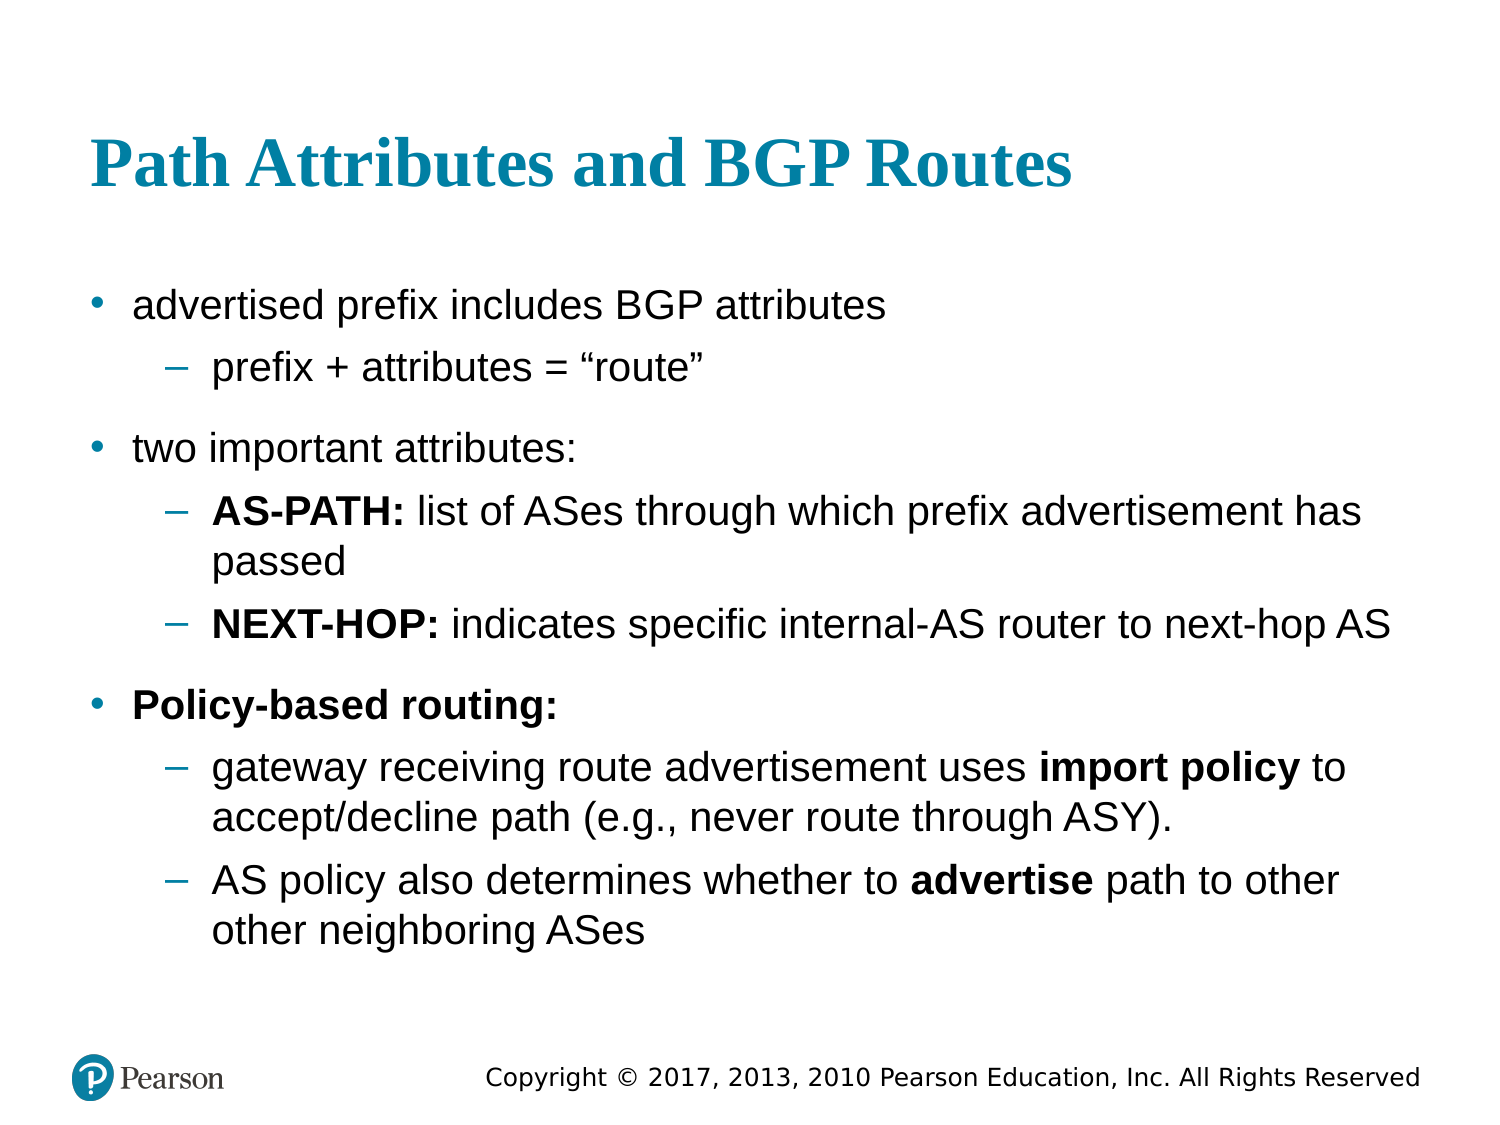

# Path Attributes and B G P Routes
advertised prefix includes B G P attributes
prefix + attributes = “route”
two important attributes:
A S-PATH: list of A Ses through which prefix advertisement has passed
NEXT-H O P: indicates specific internal-AS router to next-hop AS
Policy-based routing:
gateway receiving route advertisement uses import policy to accept/decline path (e.g., never route through A S Y).
A S policy also determines whether to advertise path to other other neighboring ASes